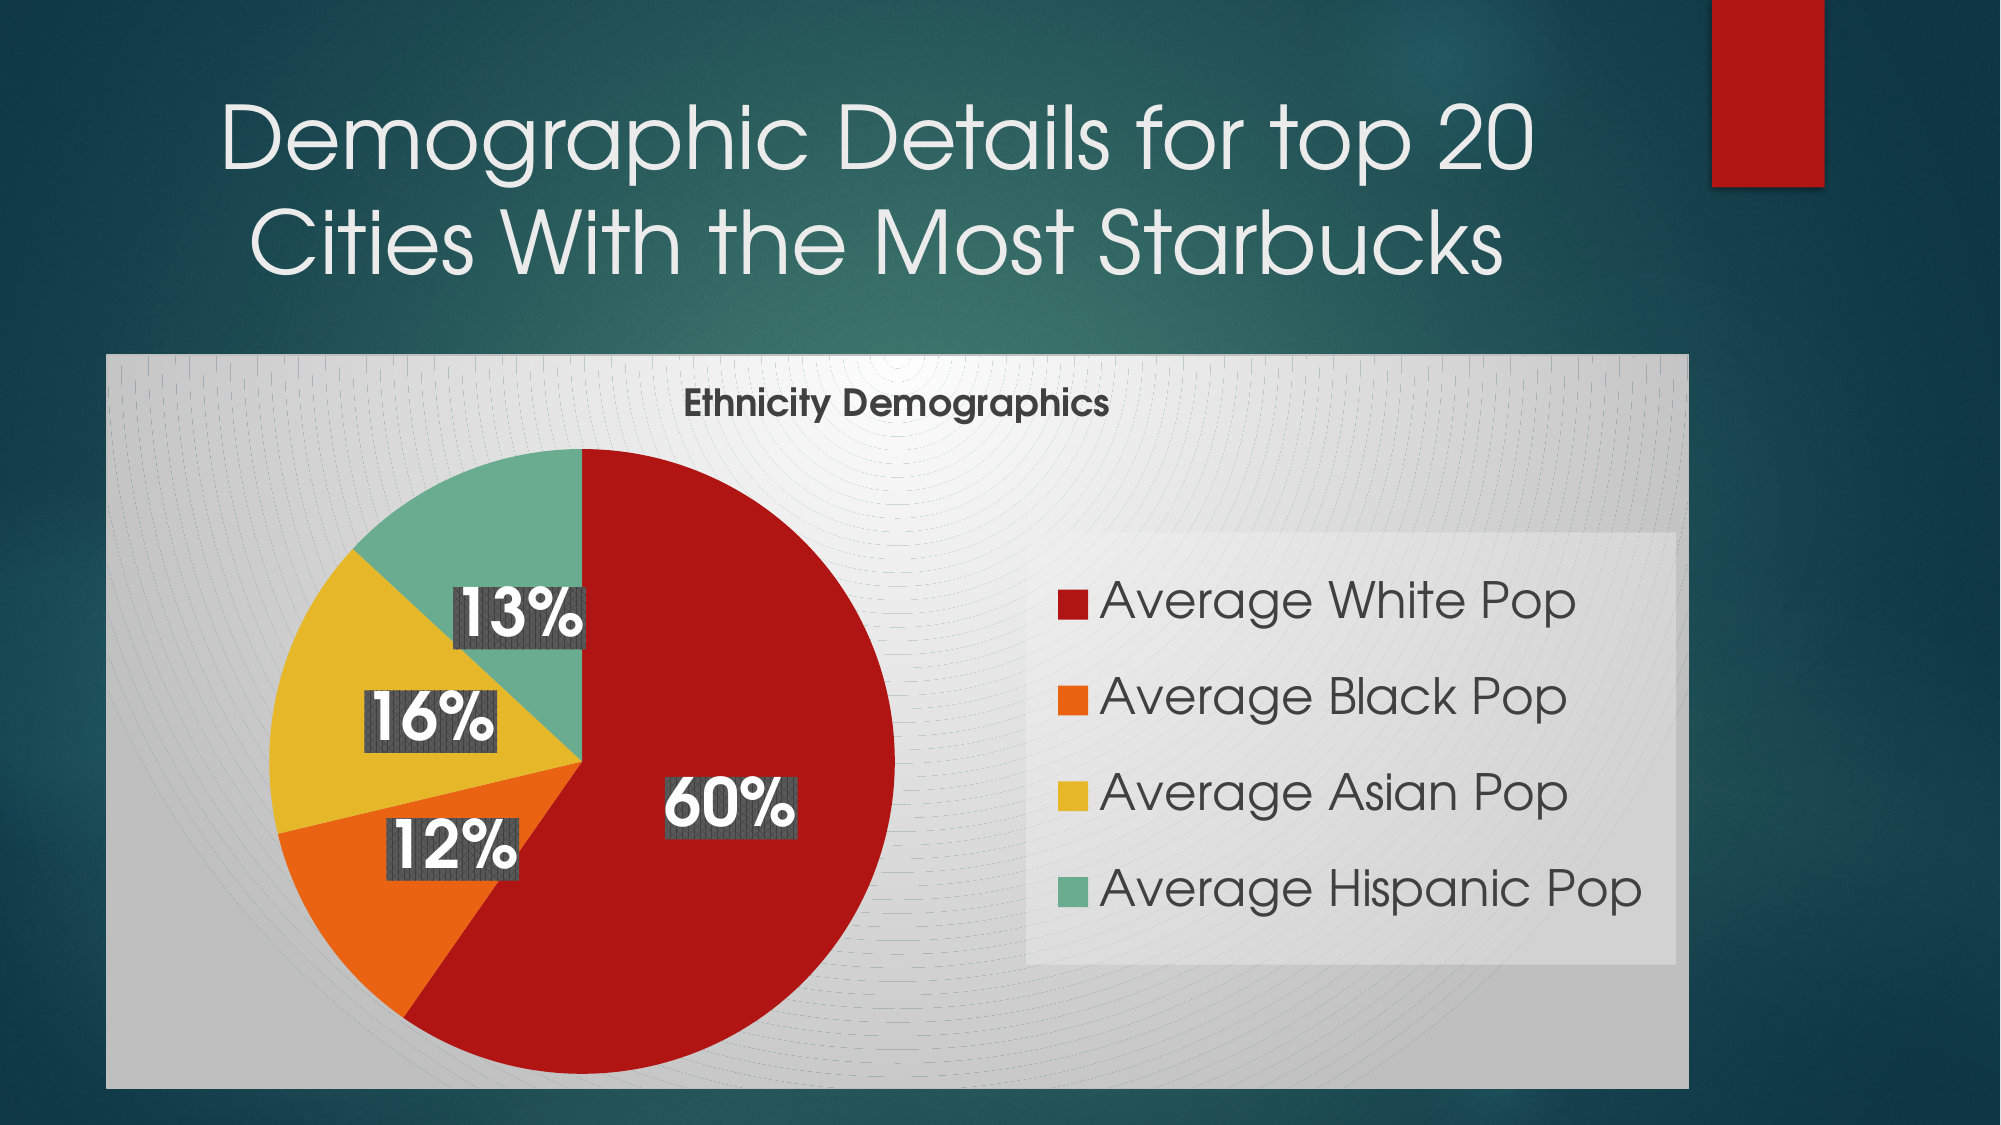

# Demographic Details for top 20 Cities With the Most Starbucks

### Chart: Ethnicity Demographics

| Category |  |
|---|---|
| Average White Pop | 63.99249999999999 |
| Average Black Pop | 12.423499999999999 |
| Average Asian Pop | 16.7695 |
| Average Hispanic Pop | 14.029500000000002 |